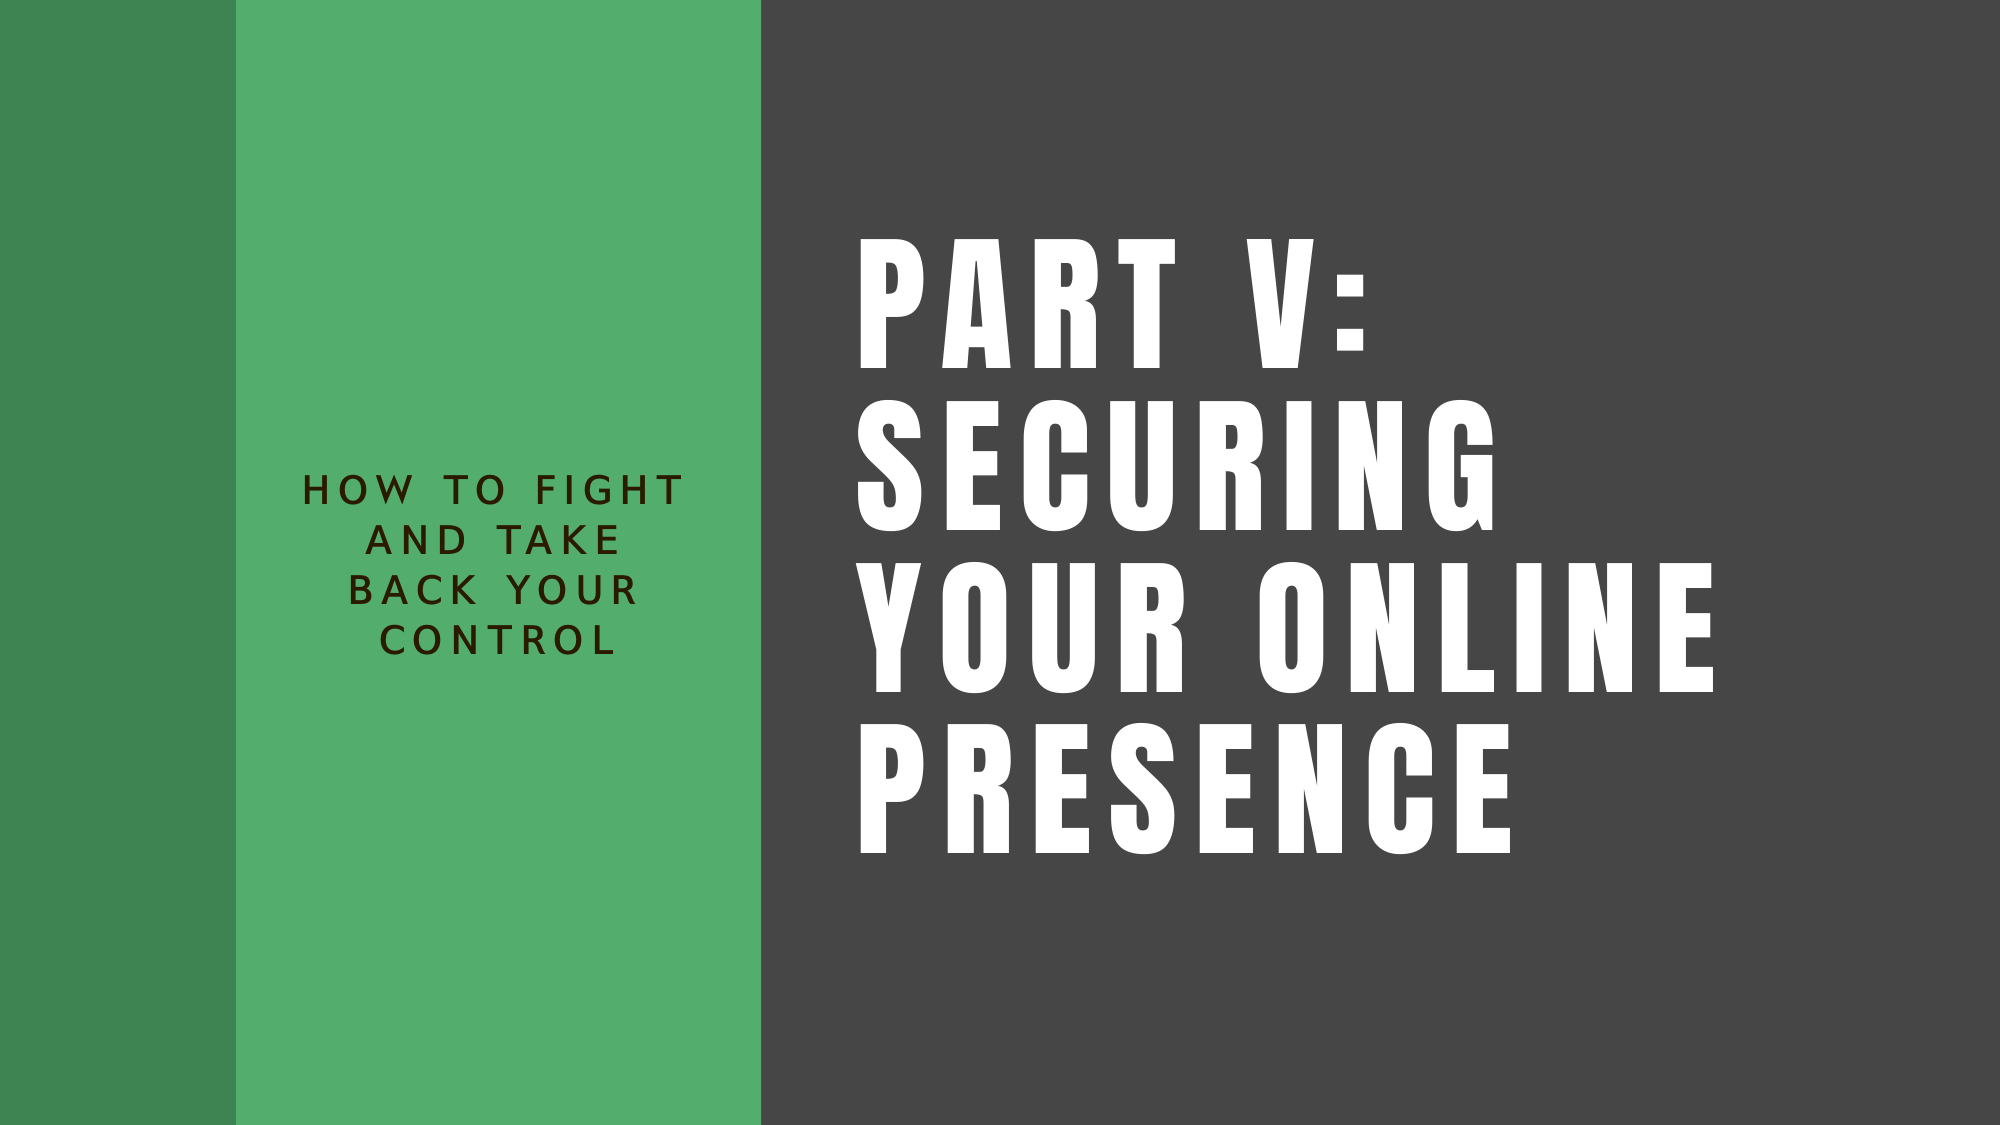

# Part v: securing your online presence
How to fight and take back your control